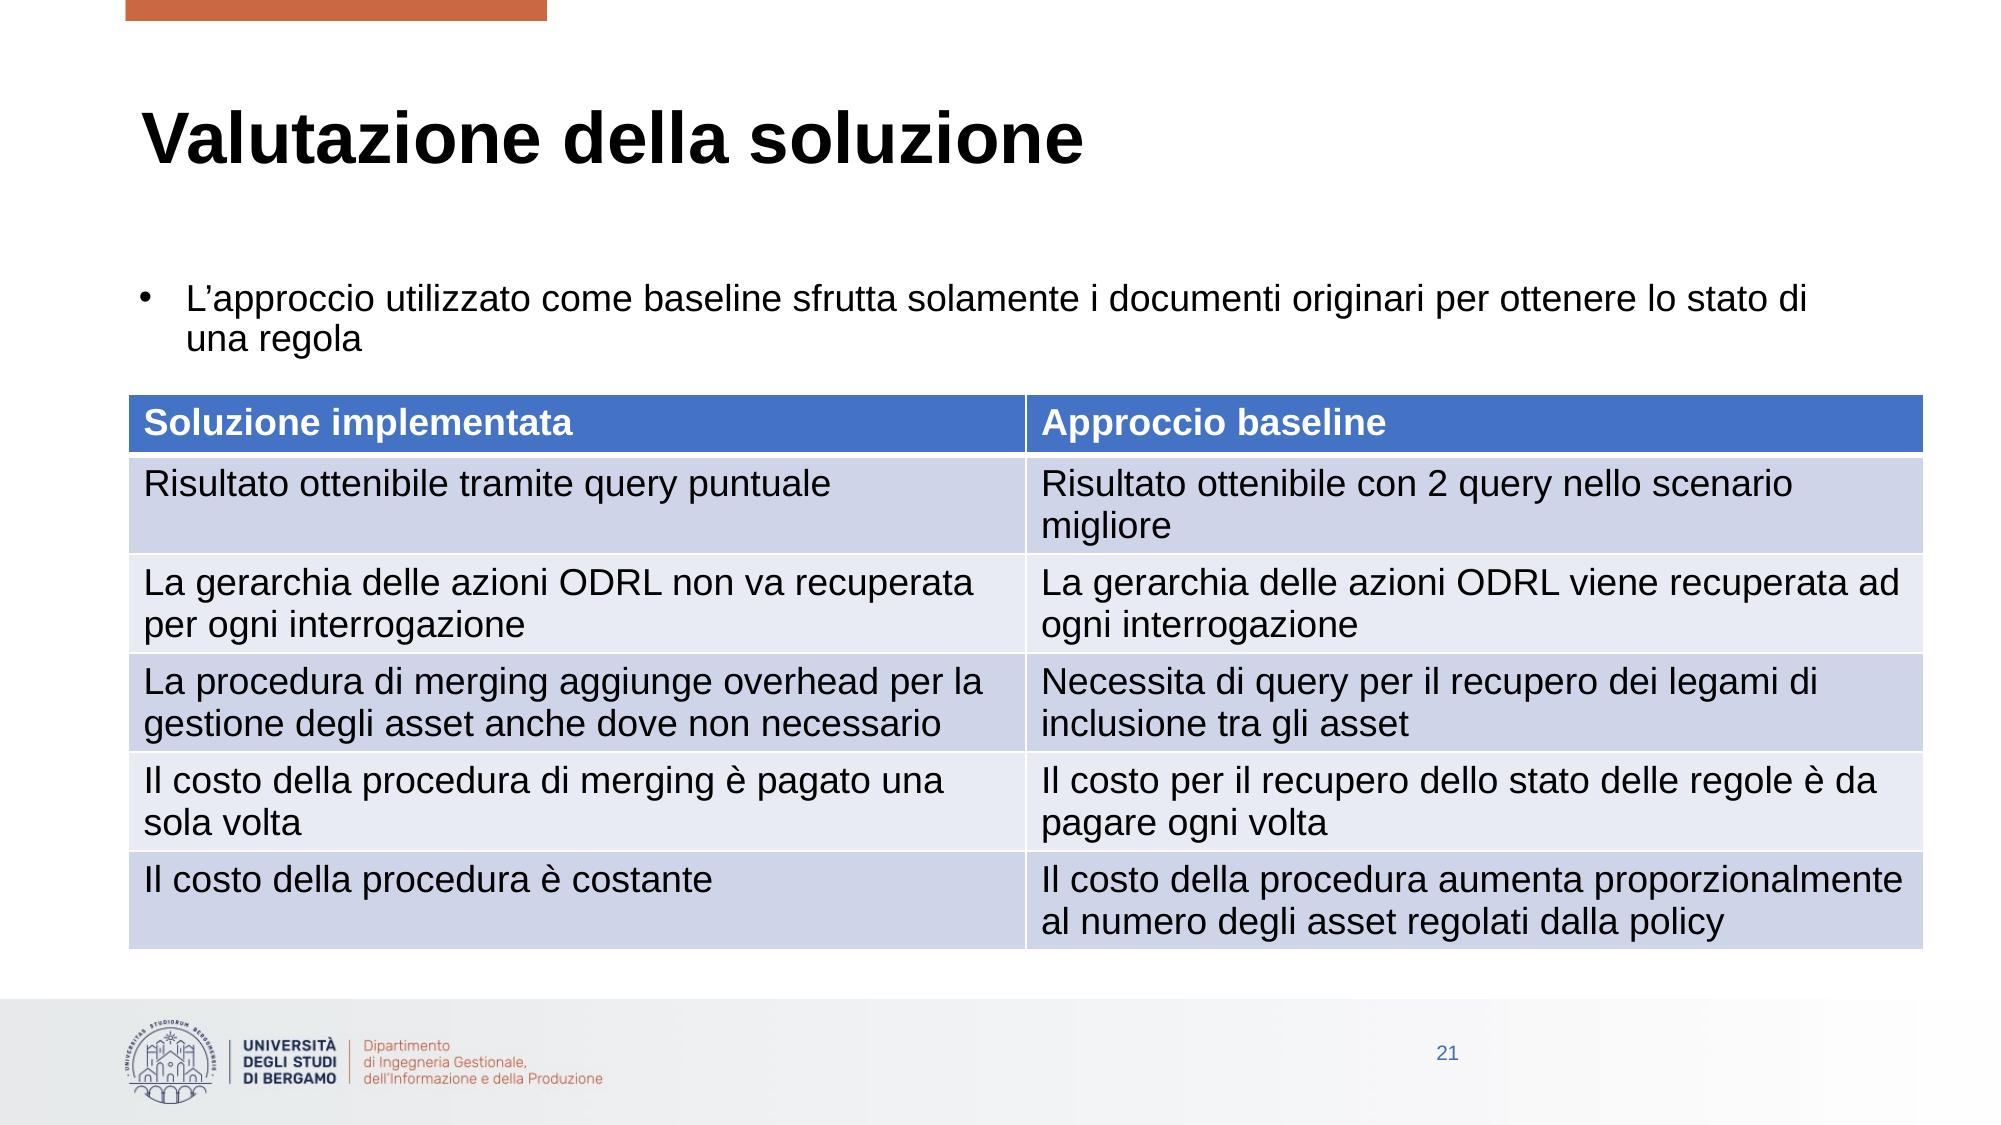

# Valutazione della soluzione
L’approccio utilizzato come baseline sfrutta solamente i documenti originari per ottenere lo stato di una regola
| Soluzione implementata | Approccio baseline |
| --- | --- |
| Risultato ottenibile tramite query puntuale | Risultato ottenibile con 2 query nello scenario migliore |
| La gerarchia delle azioni ODRL non va recuperata per ogni interrogazione | La gerarchia delle azioni ODRL viene recuperata ad ogni interrogazione |
| La procedura di merging aggiunge overhead per la gestione degli asset anche dove non necessario | Necessita di query per il recupero dei legami di inclusione tra gli asset |
| Il costo della procedura di merging è pagato una sola volta | Il costo per il recupero dello stato delle regole è da pagare ogni volta |
| Il costo della procedura è costante | Il costo della procedura aumenta proporzionalmente al numero degli asset regolati dalla policy |
21